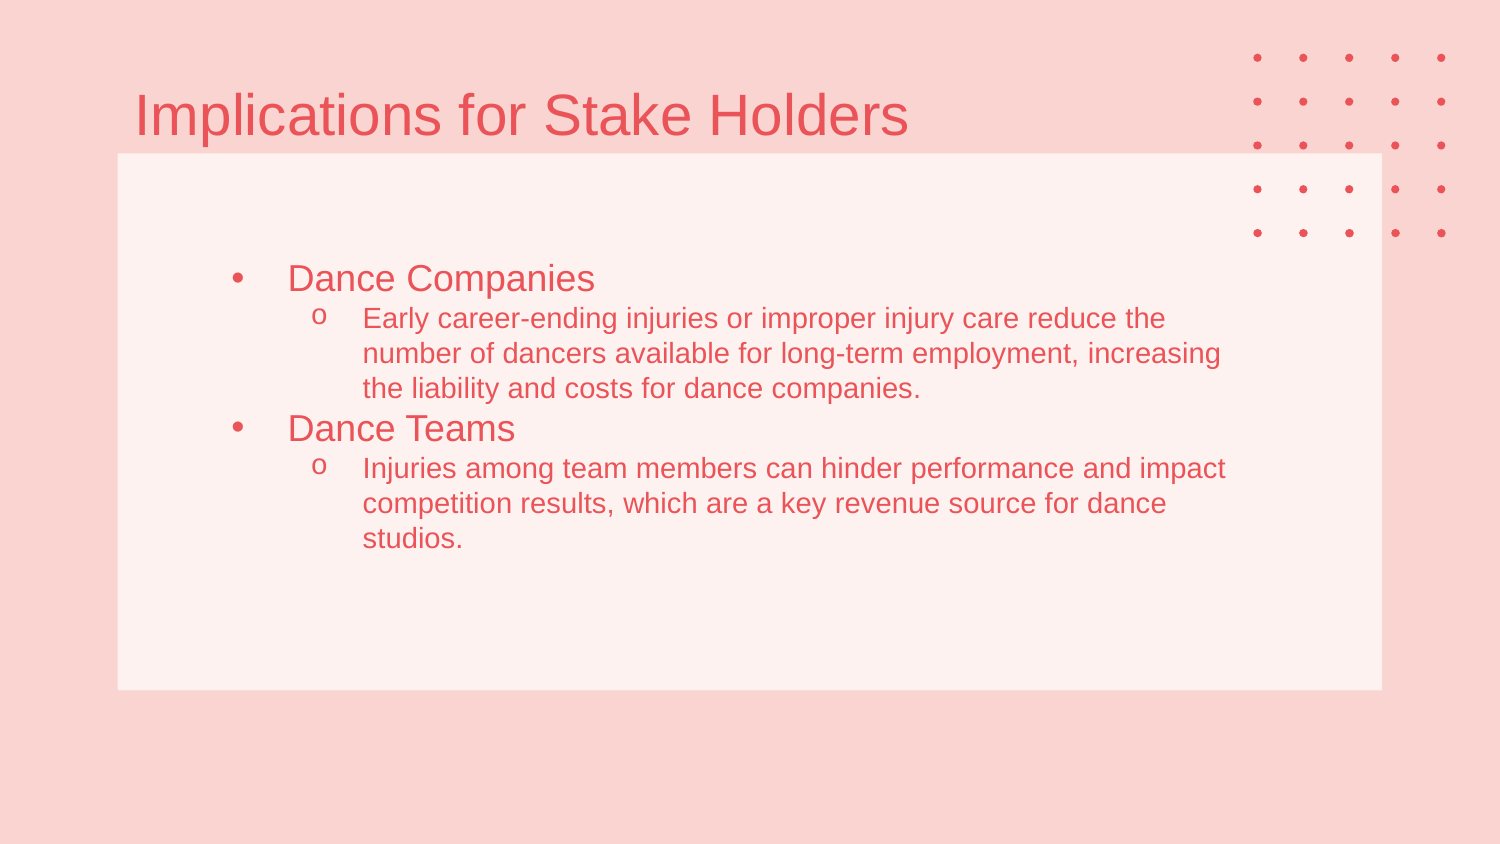

# Implications for Stake Holders
Dance Companies
Early career-ending injuries or improper injury care reduce the number of dancers available for long-term employment, increasing the liability and costs for dance companies.
Dance Teams
Injuries among team members can hinder performance and impact competition results, which are a key revenue source for dance studios.